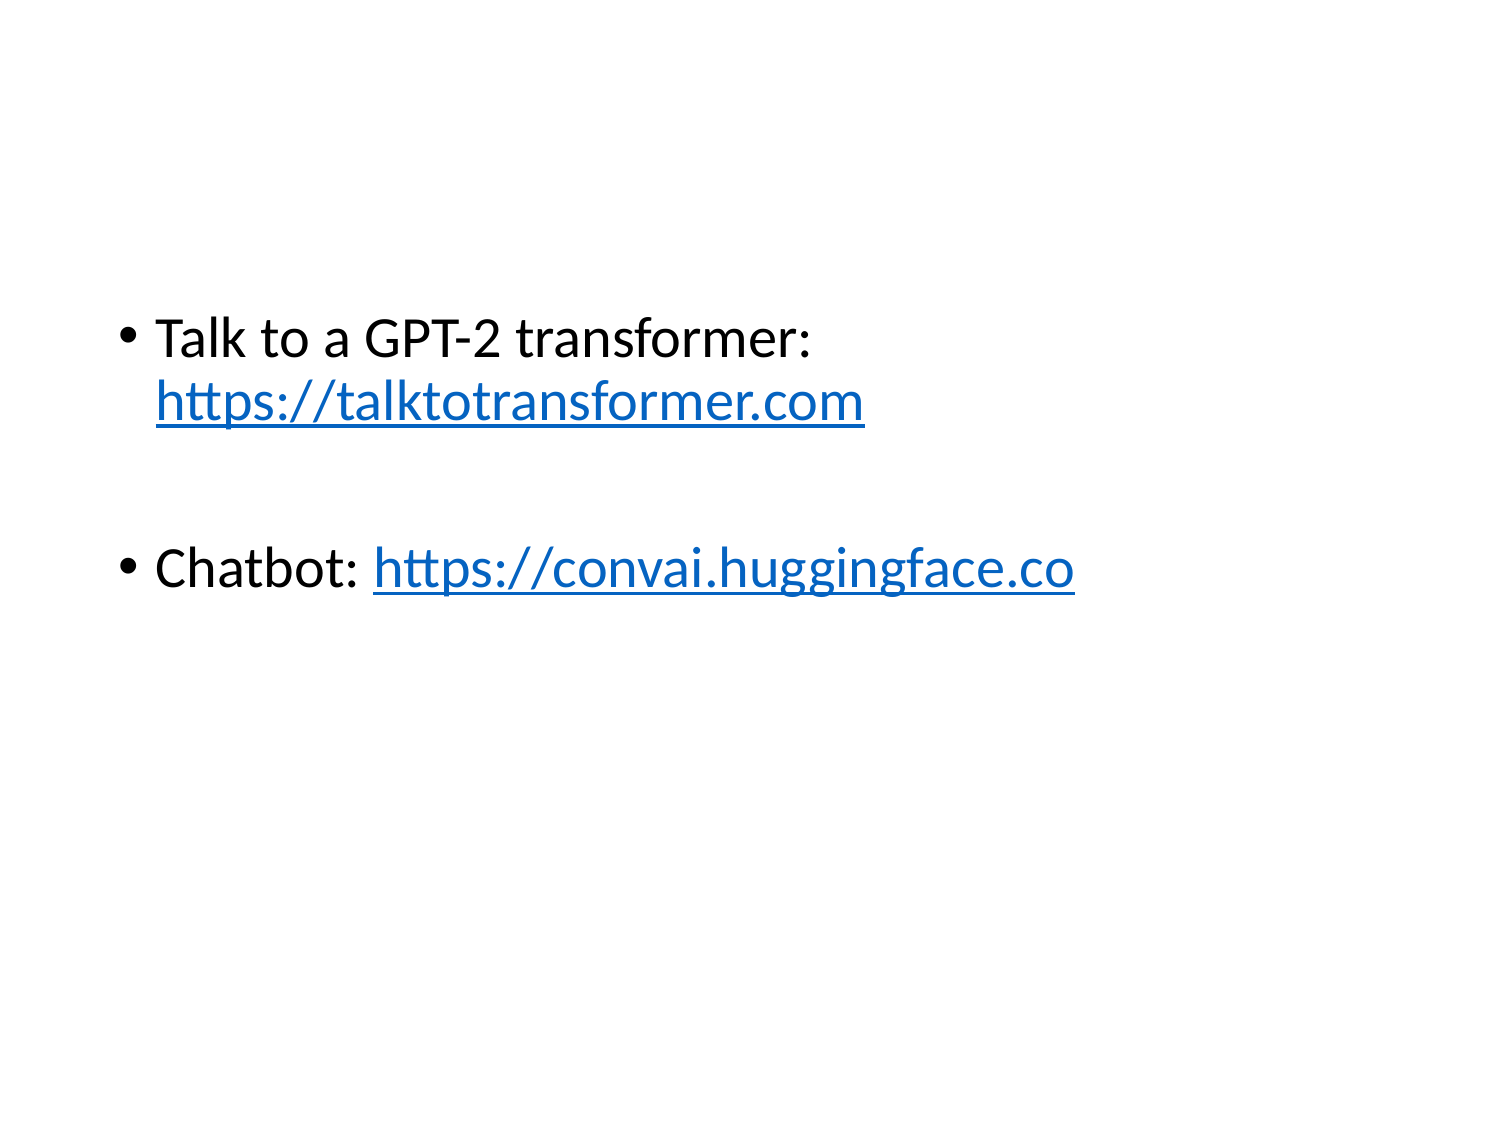

#
Talk to a GPT-2 transformer: https://talktotransformer.com

Chatbot: https://convai.huggingface.co